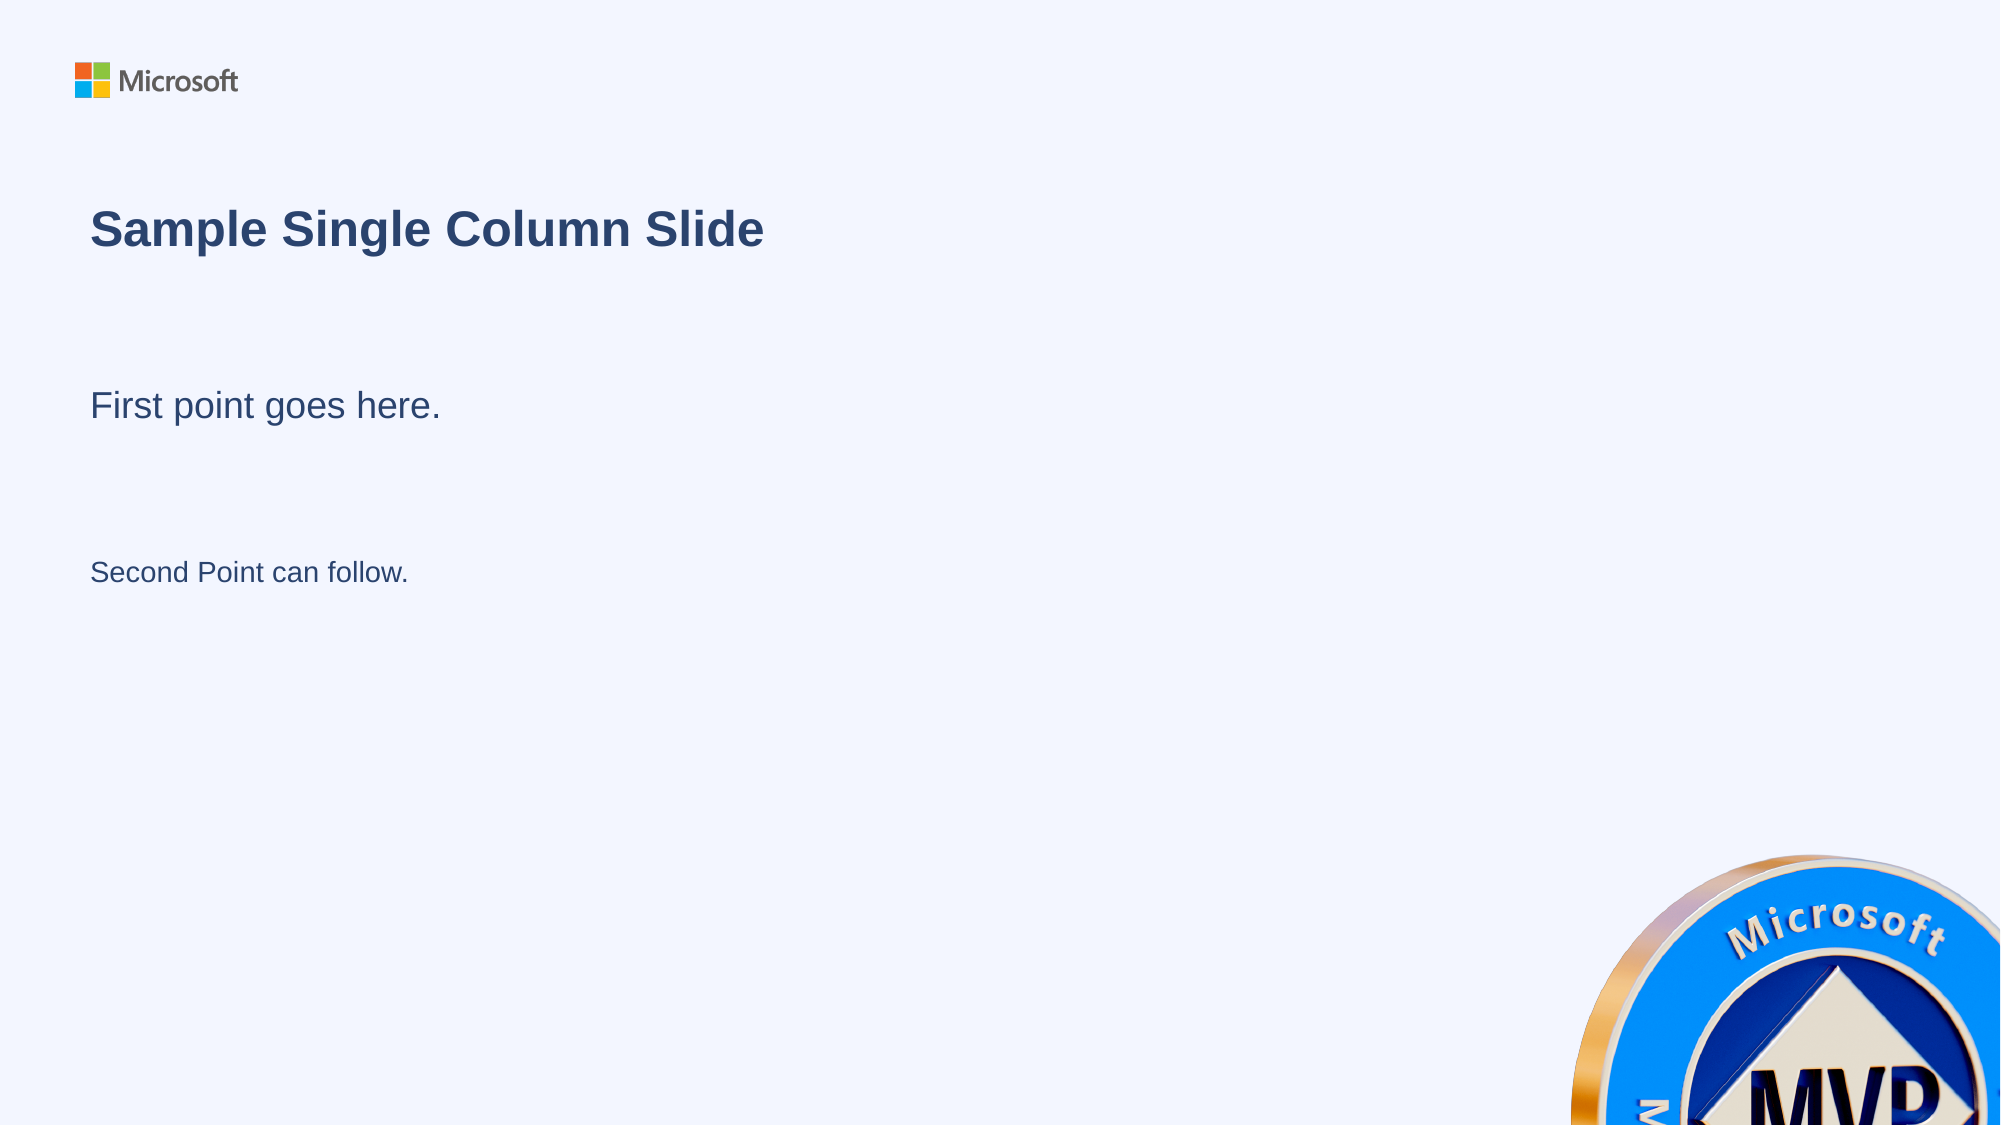

# Sample Single Column Slide
First point goes here.

Second Point can follow.